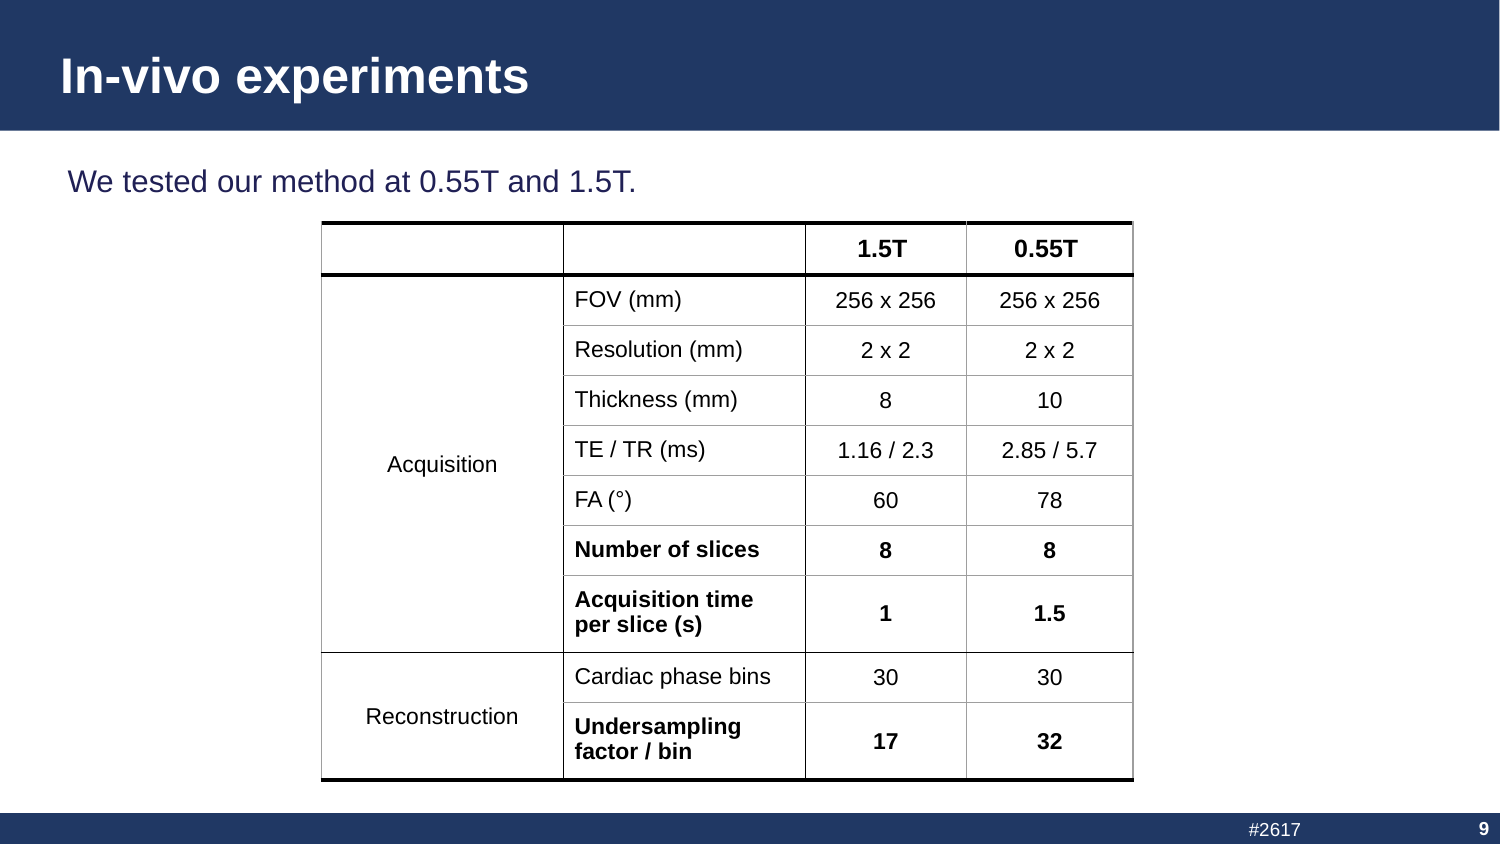

In-vivo experiments
We tested our method at 0.55T and 1.5T.
|  |  | 1.5T | 0.55T |
| --- | --- | --- | --- |
| Acquisition | FOV (mm) | 256 x 256 | 256 x 256 |
|  | Resolution (mm) | 2 x 2 | 2 x 2 |
|  | Thickness (mm) | 8 | 10 |
|  | TE / TR (ms) | 1.16 / 2.3 | 2.85 / 5.7 |
|  | FA (°) | 60 | 78 |
|  | Number of slices | 8 | 8 |
|  | Acquisition time per slice (s) | 1 | 1.5 |
| Reconstruction | Cardiac phase bins | 30 | 30 |
|  | Undersampling factor / bin | 17 | 32 |
9
9
					                                                                                             #2617